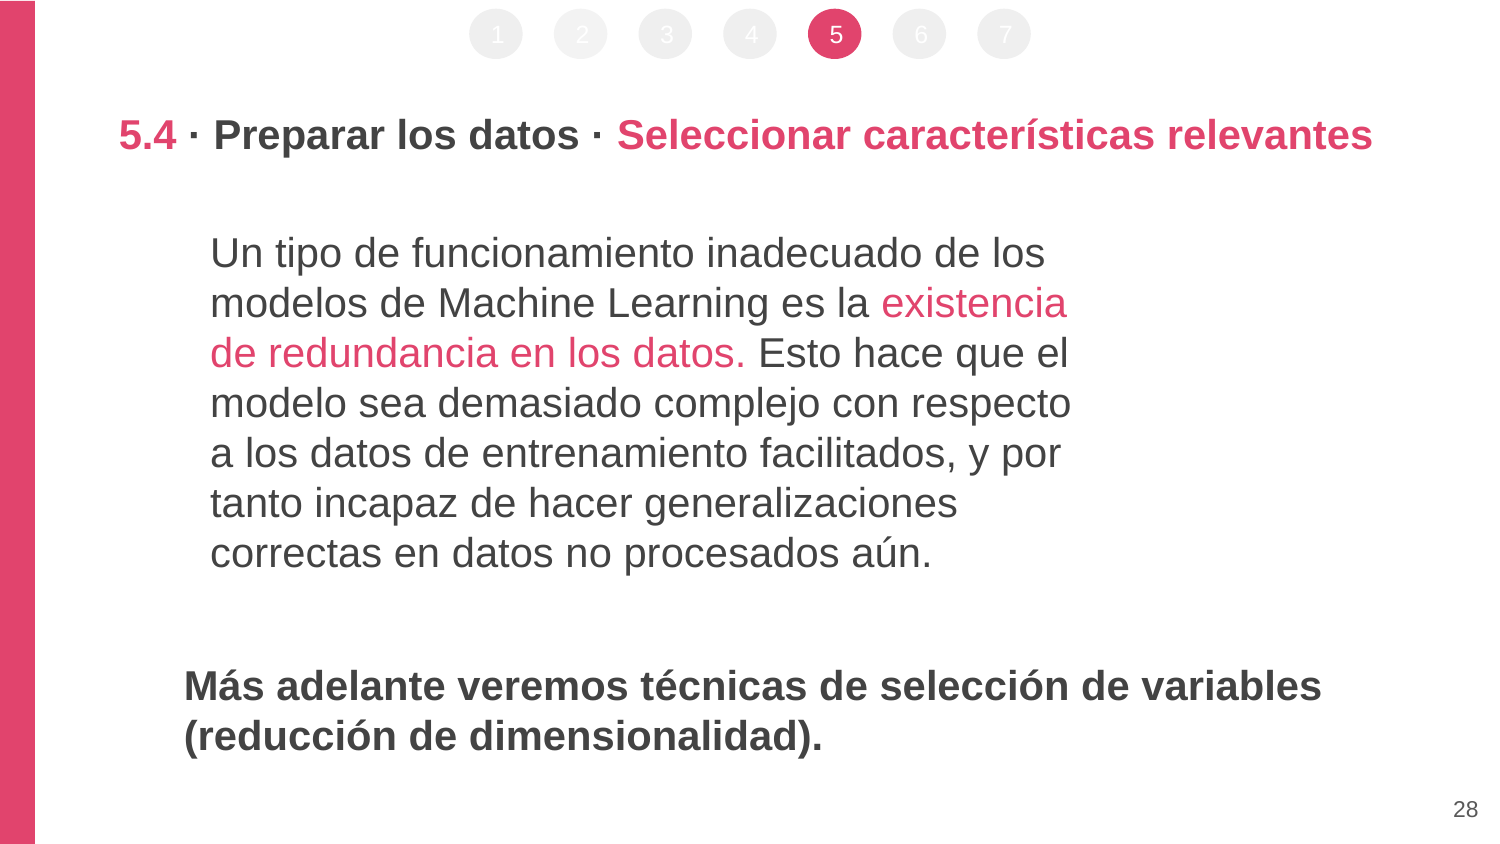

1

2

3

4

5

6

7
5.4 · Preparar los datos · Seleccionar características relevantes
Un tipo de funcionamiento inadecuado de los modelos de Machine Learning es la existencia de redundancia en los datos. Esto hace que el modelo sea demasiado complejo con respecto a los datos de entrenamiento facilitados, y por tanto incapaz de hacer generalizaciones correctas en datos no procesados aún.
Más adelante veremos técnicas de selección de variables (reducción de dimensionalidad).
28